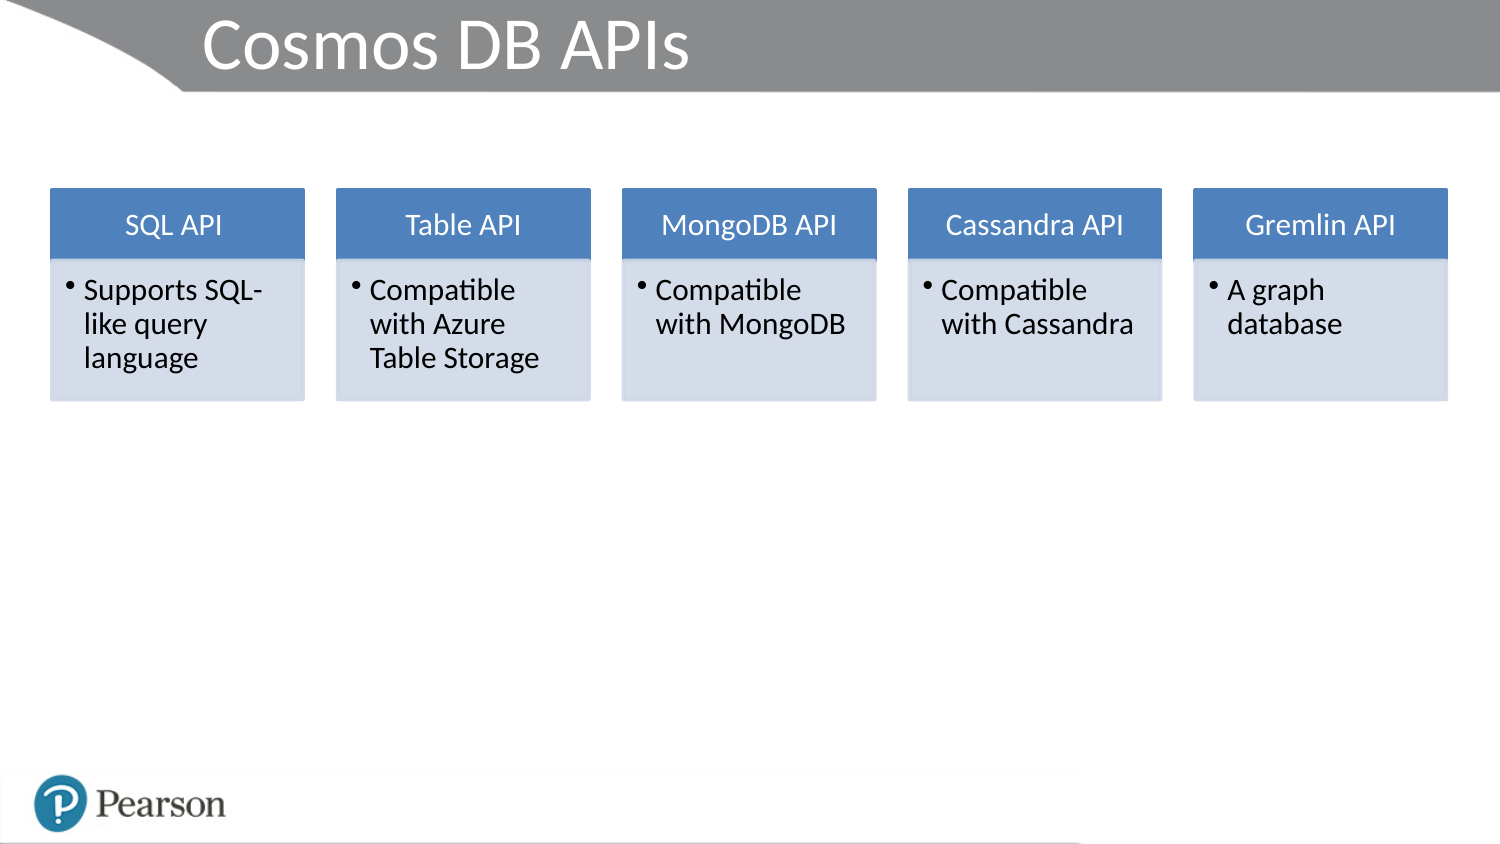

# Cosmos DB APIs

SQL API
Supports SQL-like query language
Table API
Compatible with Azure Table Storage
MongoDB API
Compatible with MongoDB
Cassandra API
Compatible with Cassandra
Gremlin API
A graph database